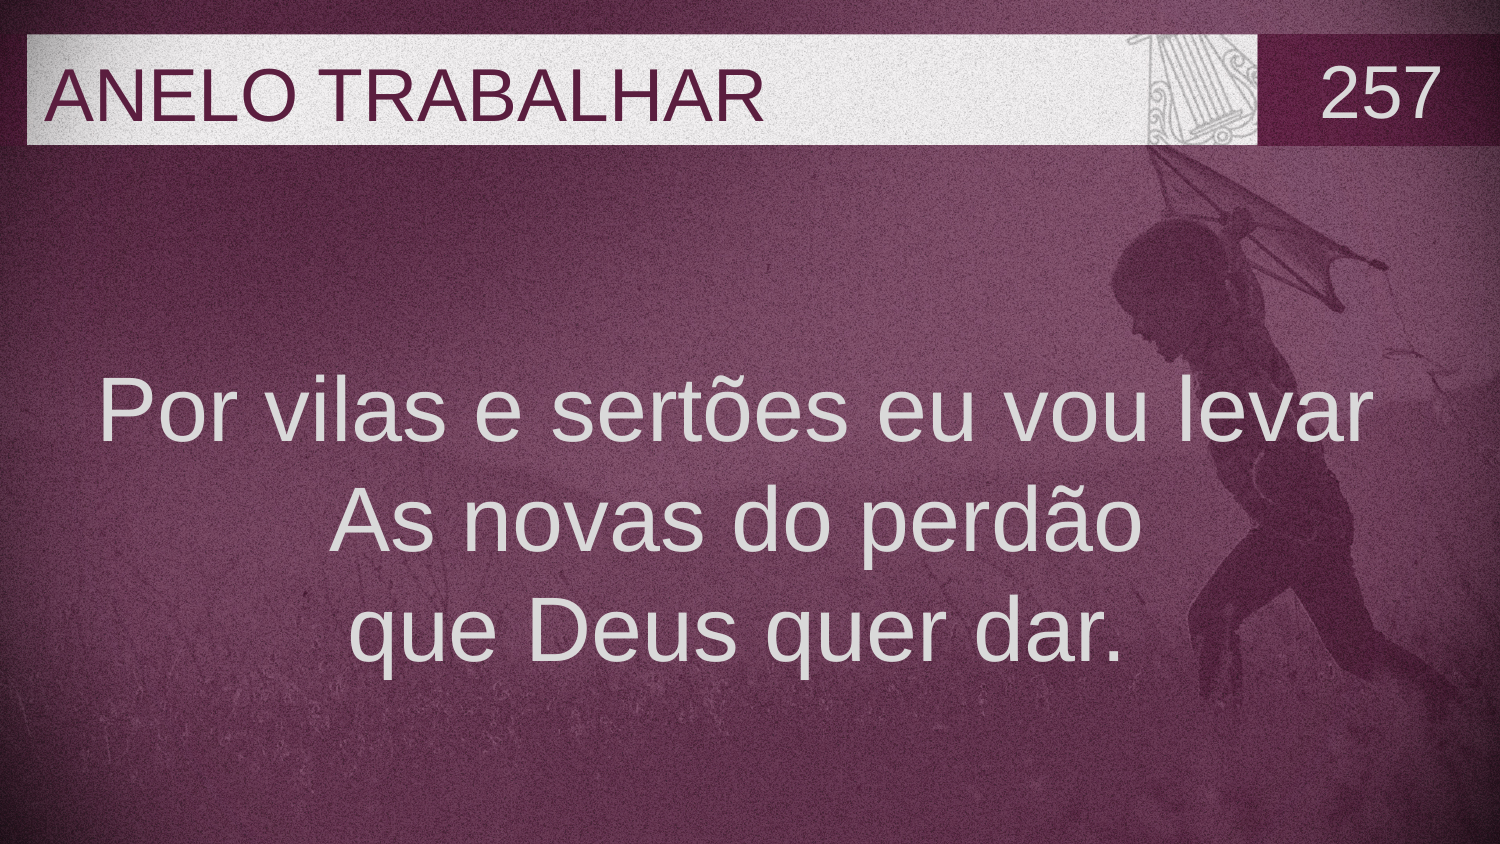

# ANELO TRABALHAR
257
Por vilas e sertões eu vou levar
As novas do perdão
que Deus quer dar.